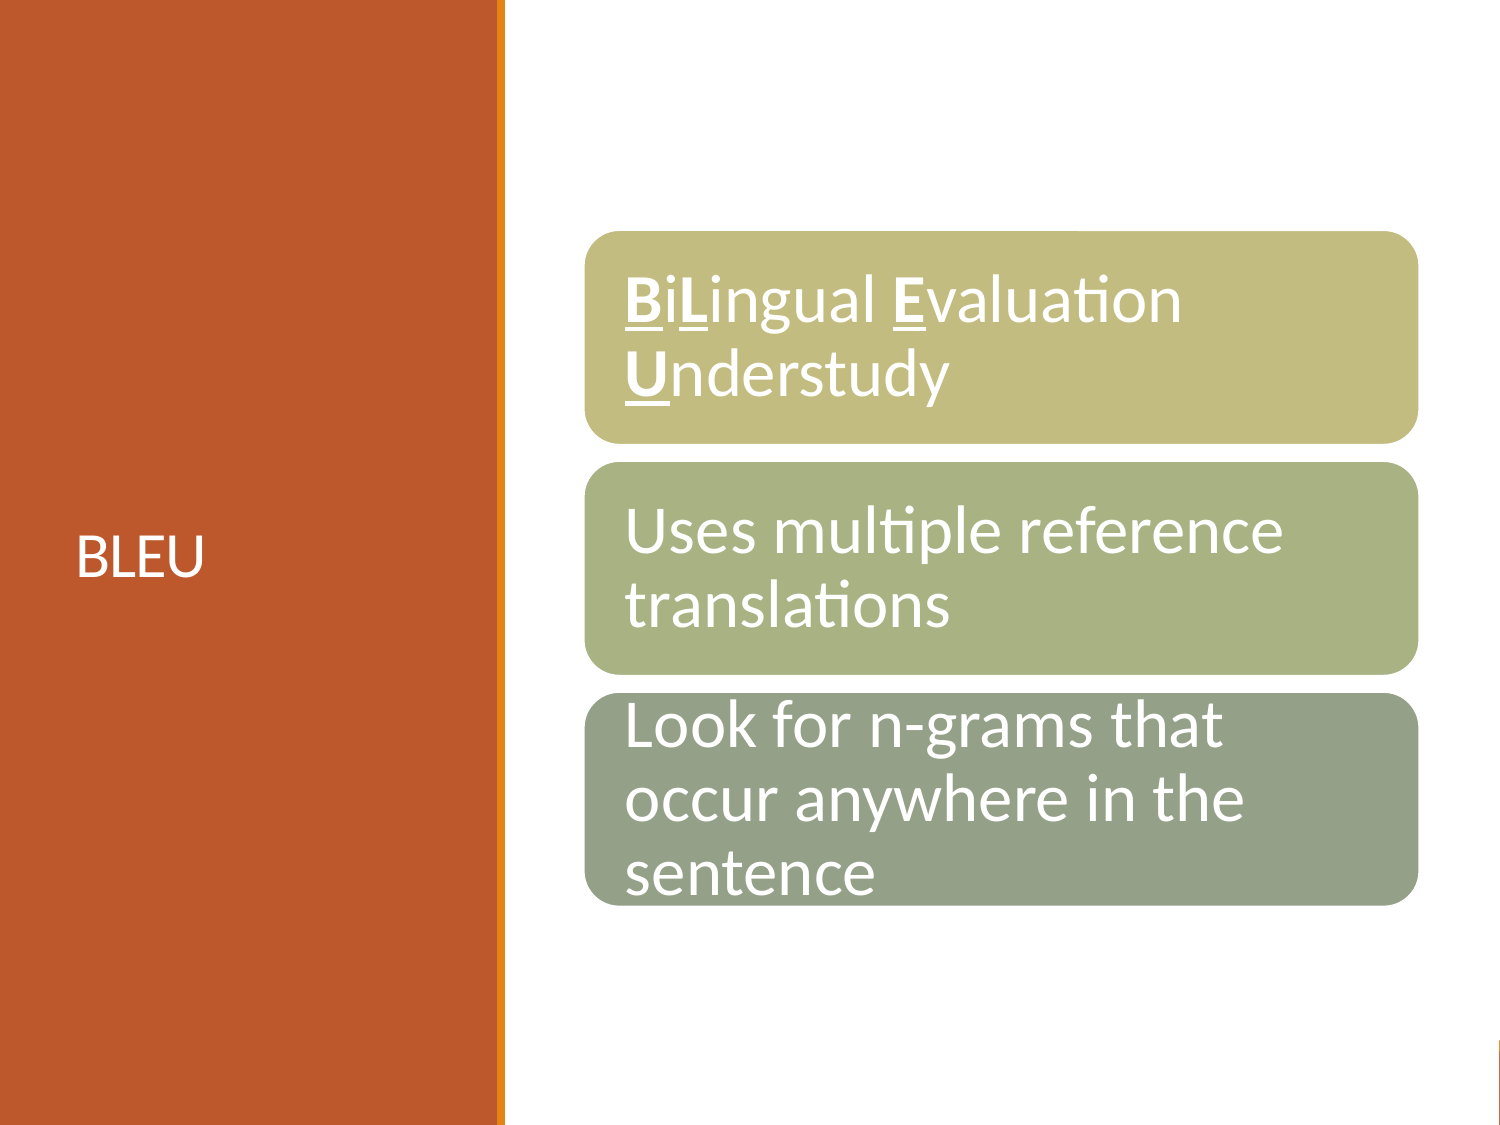

# BLEU
BiLingual Evaluation Understudy
Uses multiple reference translations
Look for n-grams that occur anywhere in the sentence